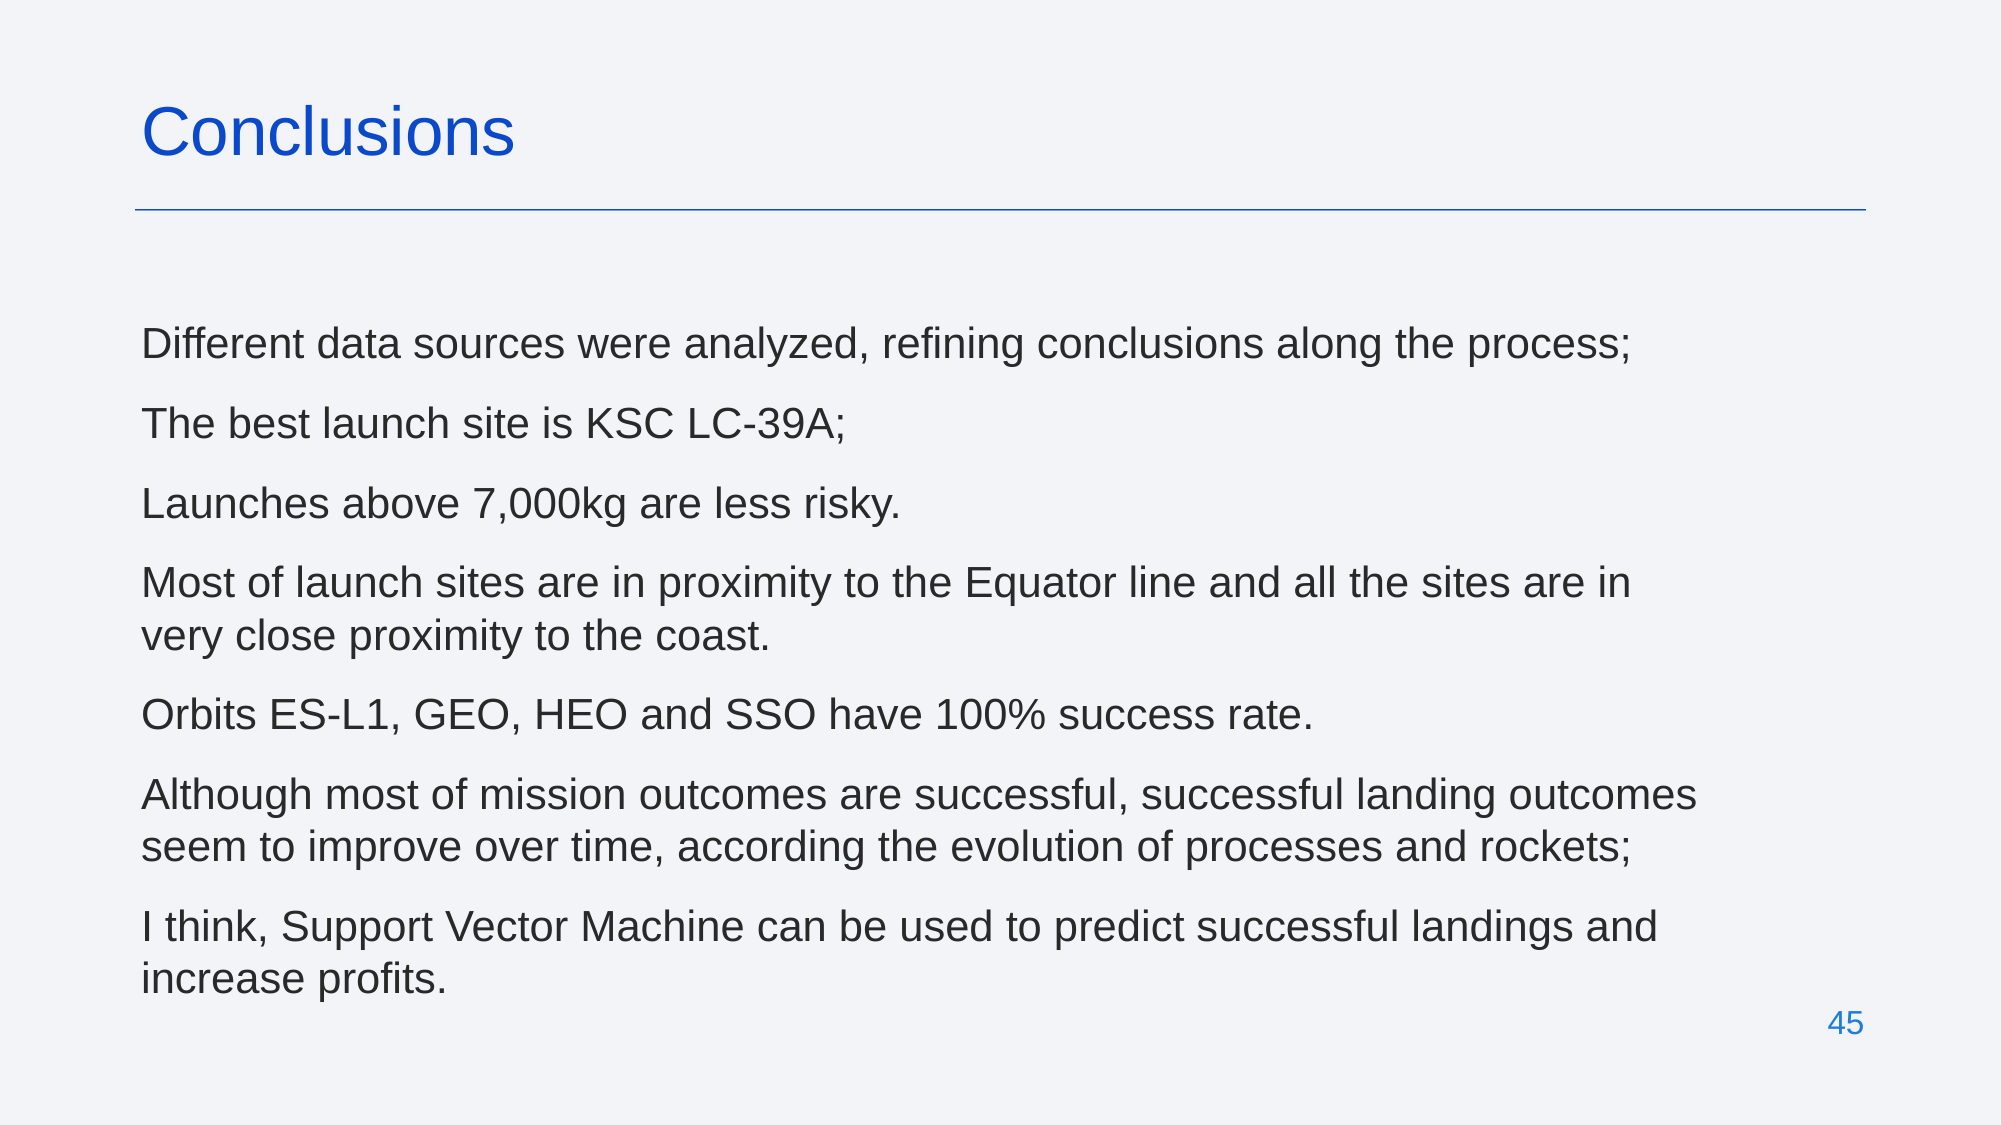

Conclusions
Different data sources were analyzed, refining conclusions along the process;
The best launch site is KSC LC-39A;
Launches above 7,000kg are less risky.
Most of launch sites are in proximity to the Equator line and all the sites are in very close proximity to the coast.
Orbits ES-L1, GEO, HEO and SSO have 100% success rate.
Although most of mission outcomes are successful, successful landing outcomes seem to improve over time, according the evolution of processes and rockets;
I think, Support Vector Machine can be used to predict successful landings and increase profits.
45